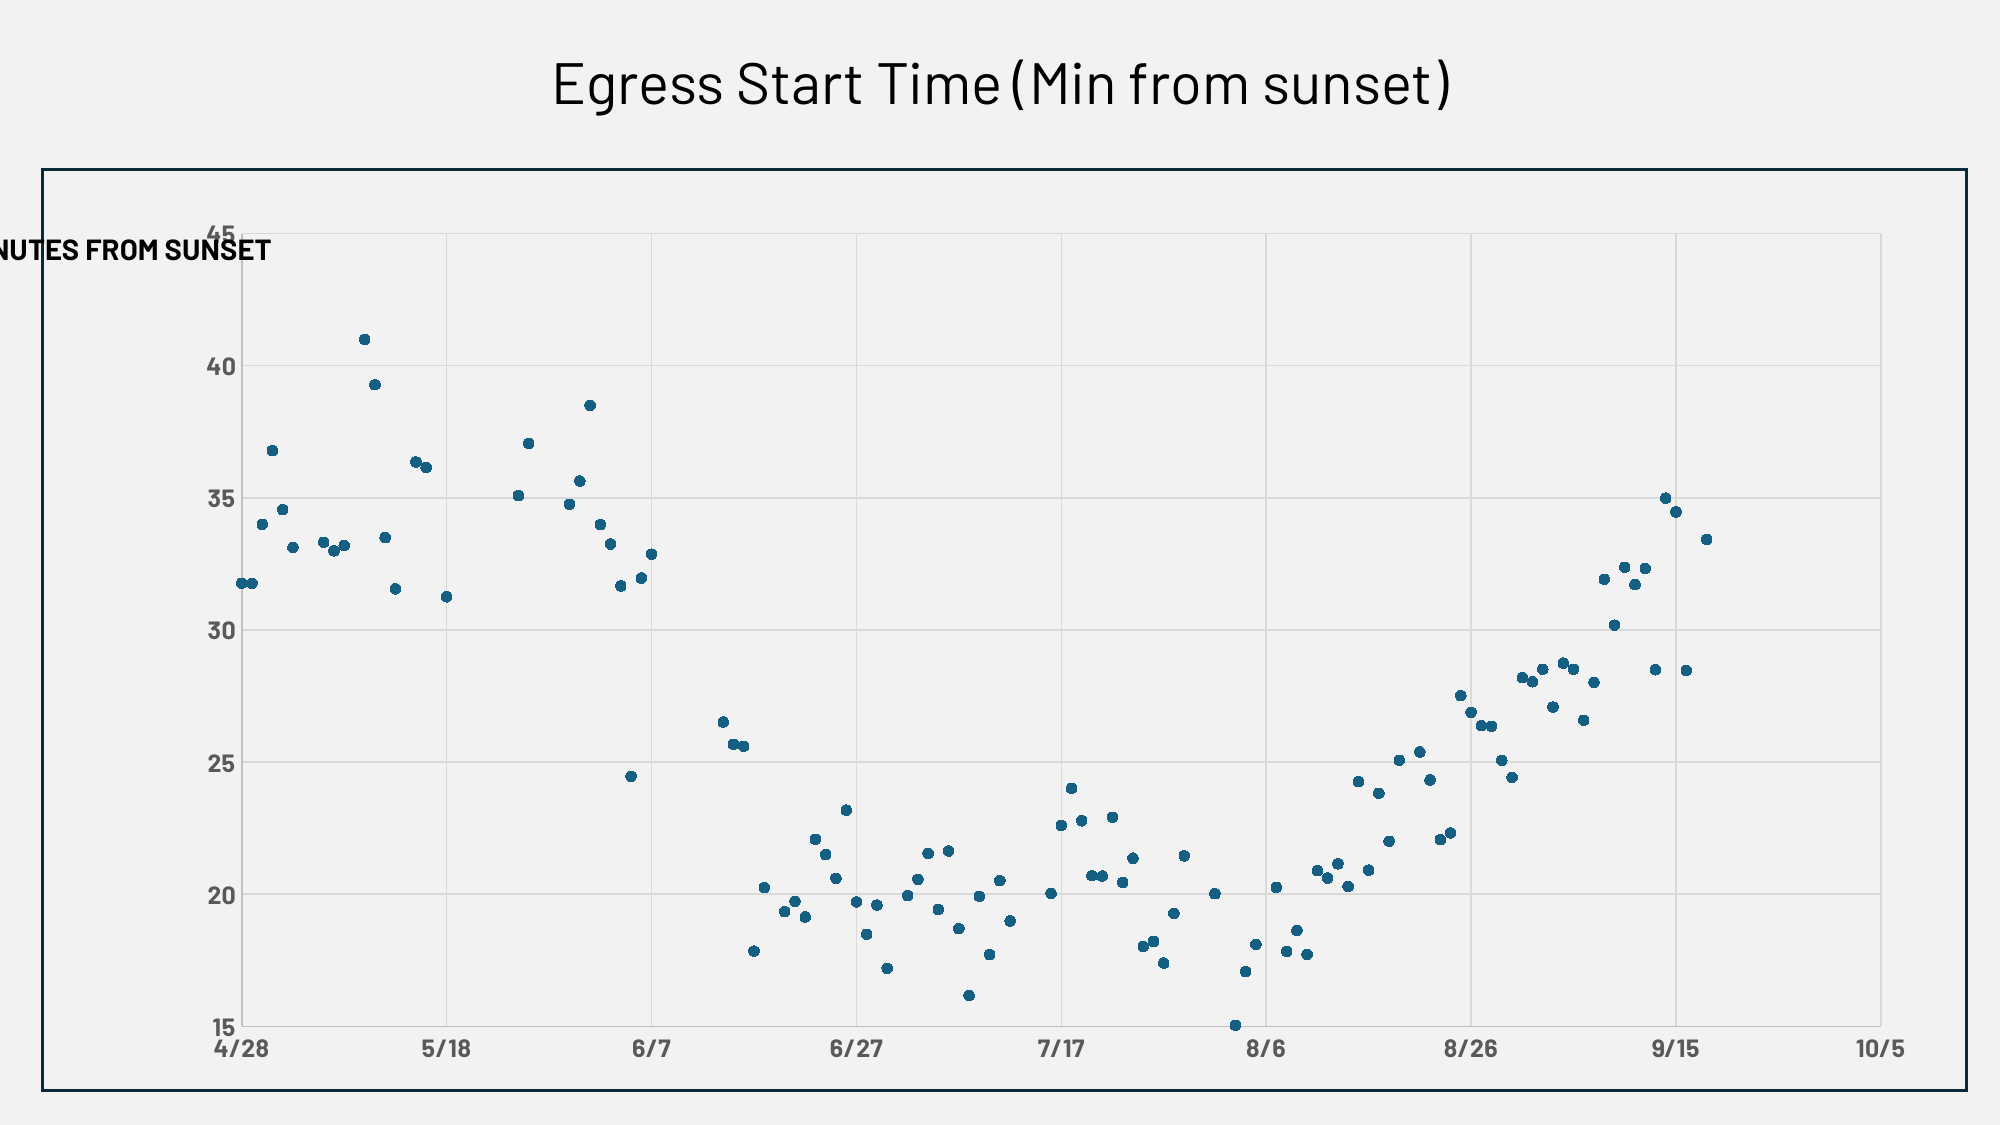

Egress Start Time (Min from sunset)

### Chart

| Category | exit |
|---|---|
MINUTES FROM SUNSET